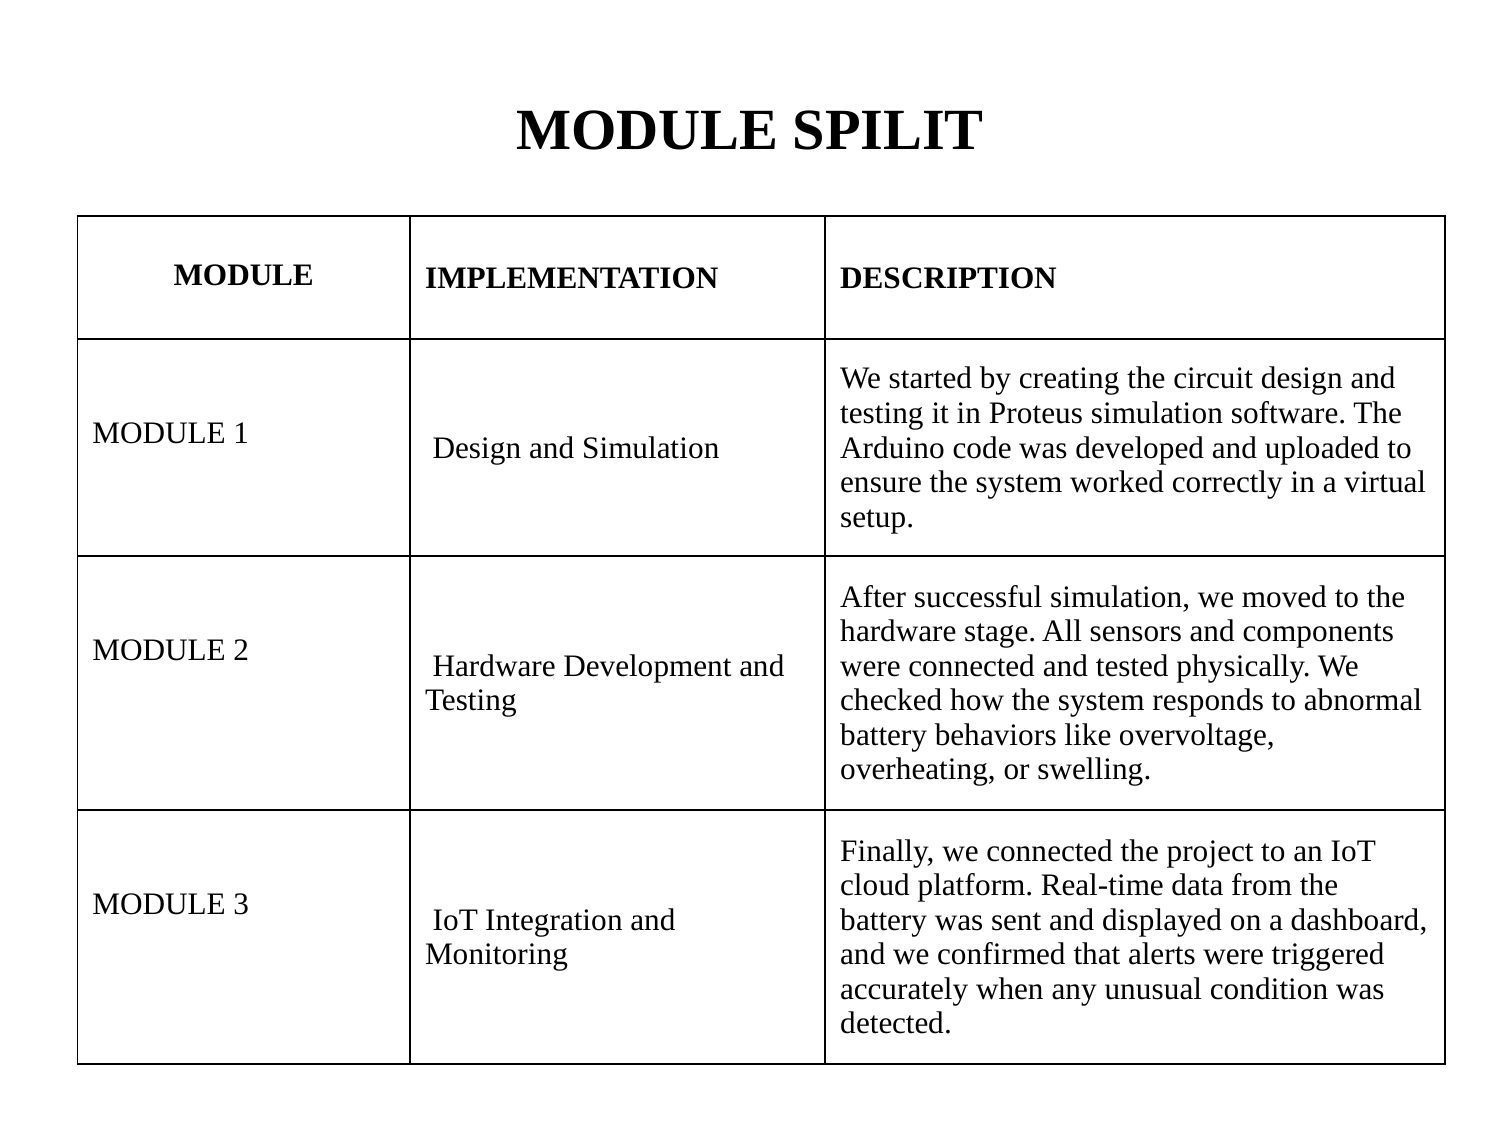

# MODULE SPILIT
| MODULE | IMPLEMENTATION | DESCRIPTION |
| --- | --- | --- |
| MODULE 1 | Design and Simulation | We started by creating the circuit design and testing it in Proteus simulation software. The Arduino code was developed and uploaded to ensure the system worked correctly in a virtual setup. |
| MODULE 2 | Hardware Development and Testing | After successful simulation, we moved to the hardware stage. All sensors and components were connected and tested physically. We checked how the system responds to abnormal battery behaviors like overvoltage, overheating, or swelling. |
| MODULE 3 | IoT Integration and Monitoring | Finally, we connected the project to an IoT cloud platform. Real-time data from the battery was sent and displayed on a dashboard, and we confirmed that alerts were triggered accurately when any unusual condition was detected. |